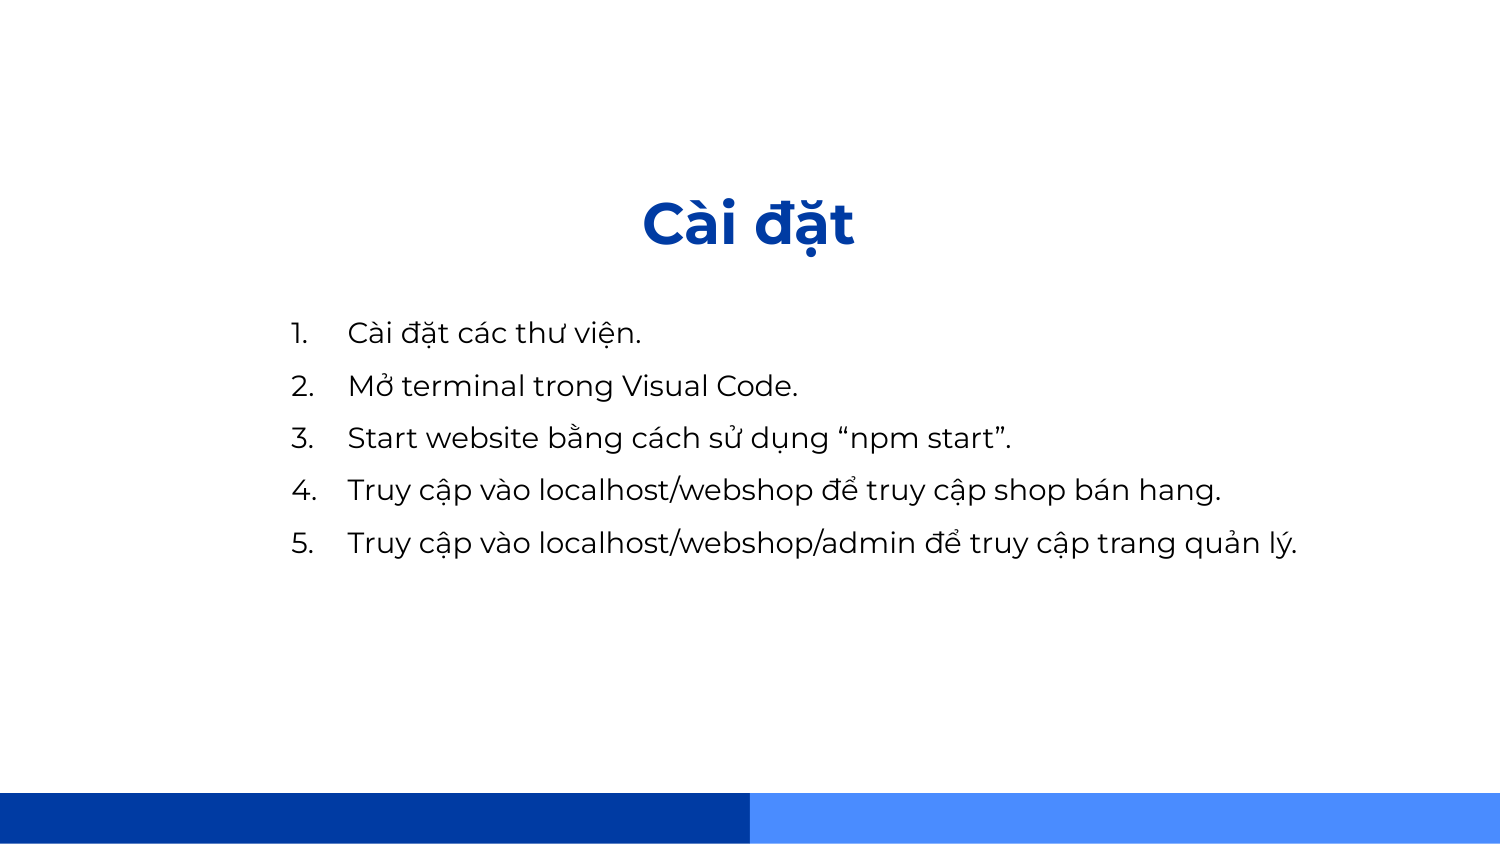

# Cài đặt
Cài đặt các thư viện.
Mở terminal trong Visual Code.
Start website bằng cách sử dụng “npm start”.
Truy cập vào localhost/webshop để truy cập shop bán hang.
Truy cập vào localhost/webshop/admin để truy cập trang quản lý.